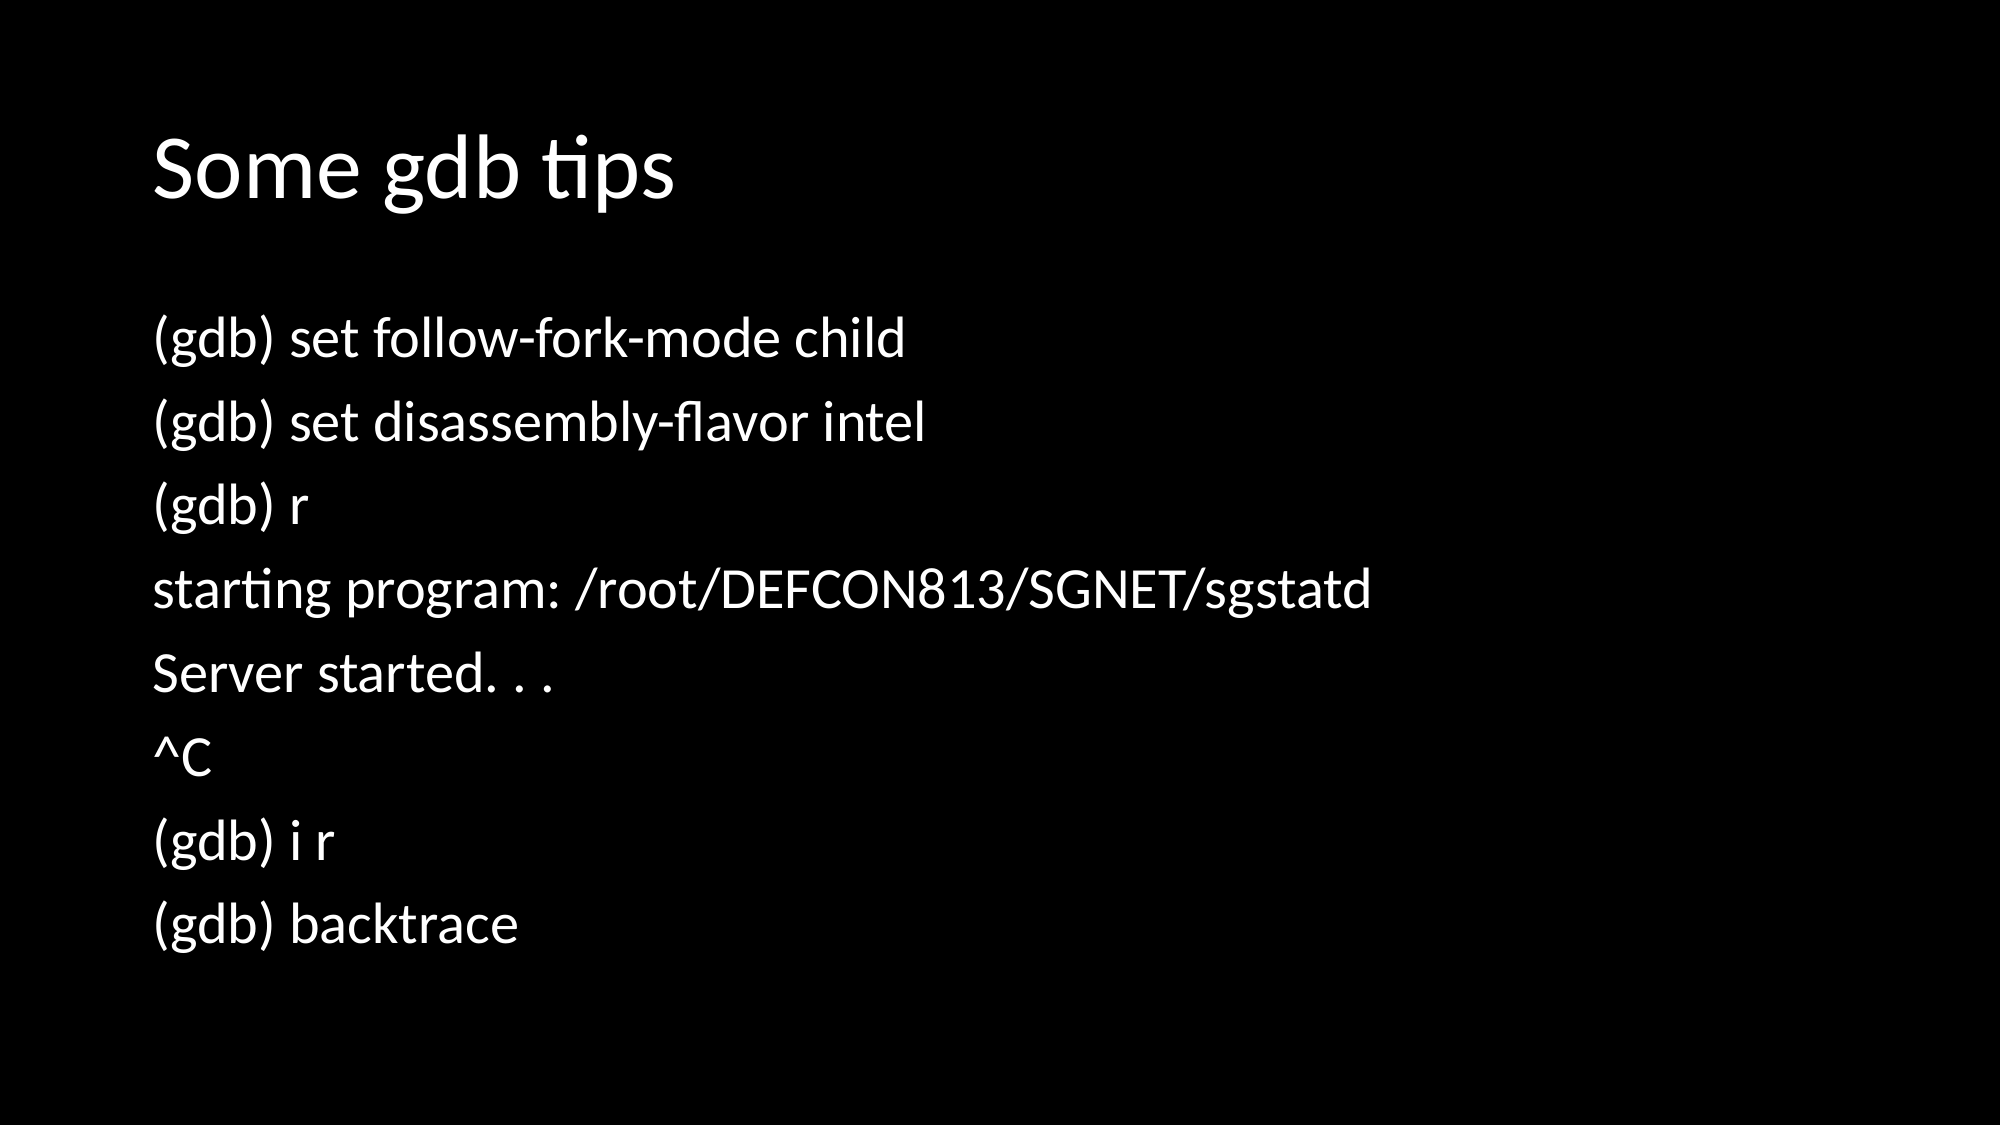

# Some gdb tips
(gdb) set follow-fork-mode child
(gdb) set disassembly-flavor intel
(gdb) r
starting program: /root/DEFCON813/SGNET/sgstatd
Server started. . .
^C
(gdb) i r
(gdb) backtrace